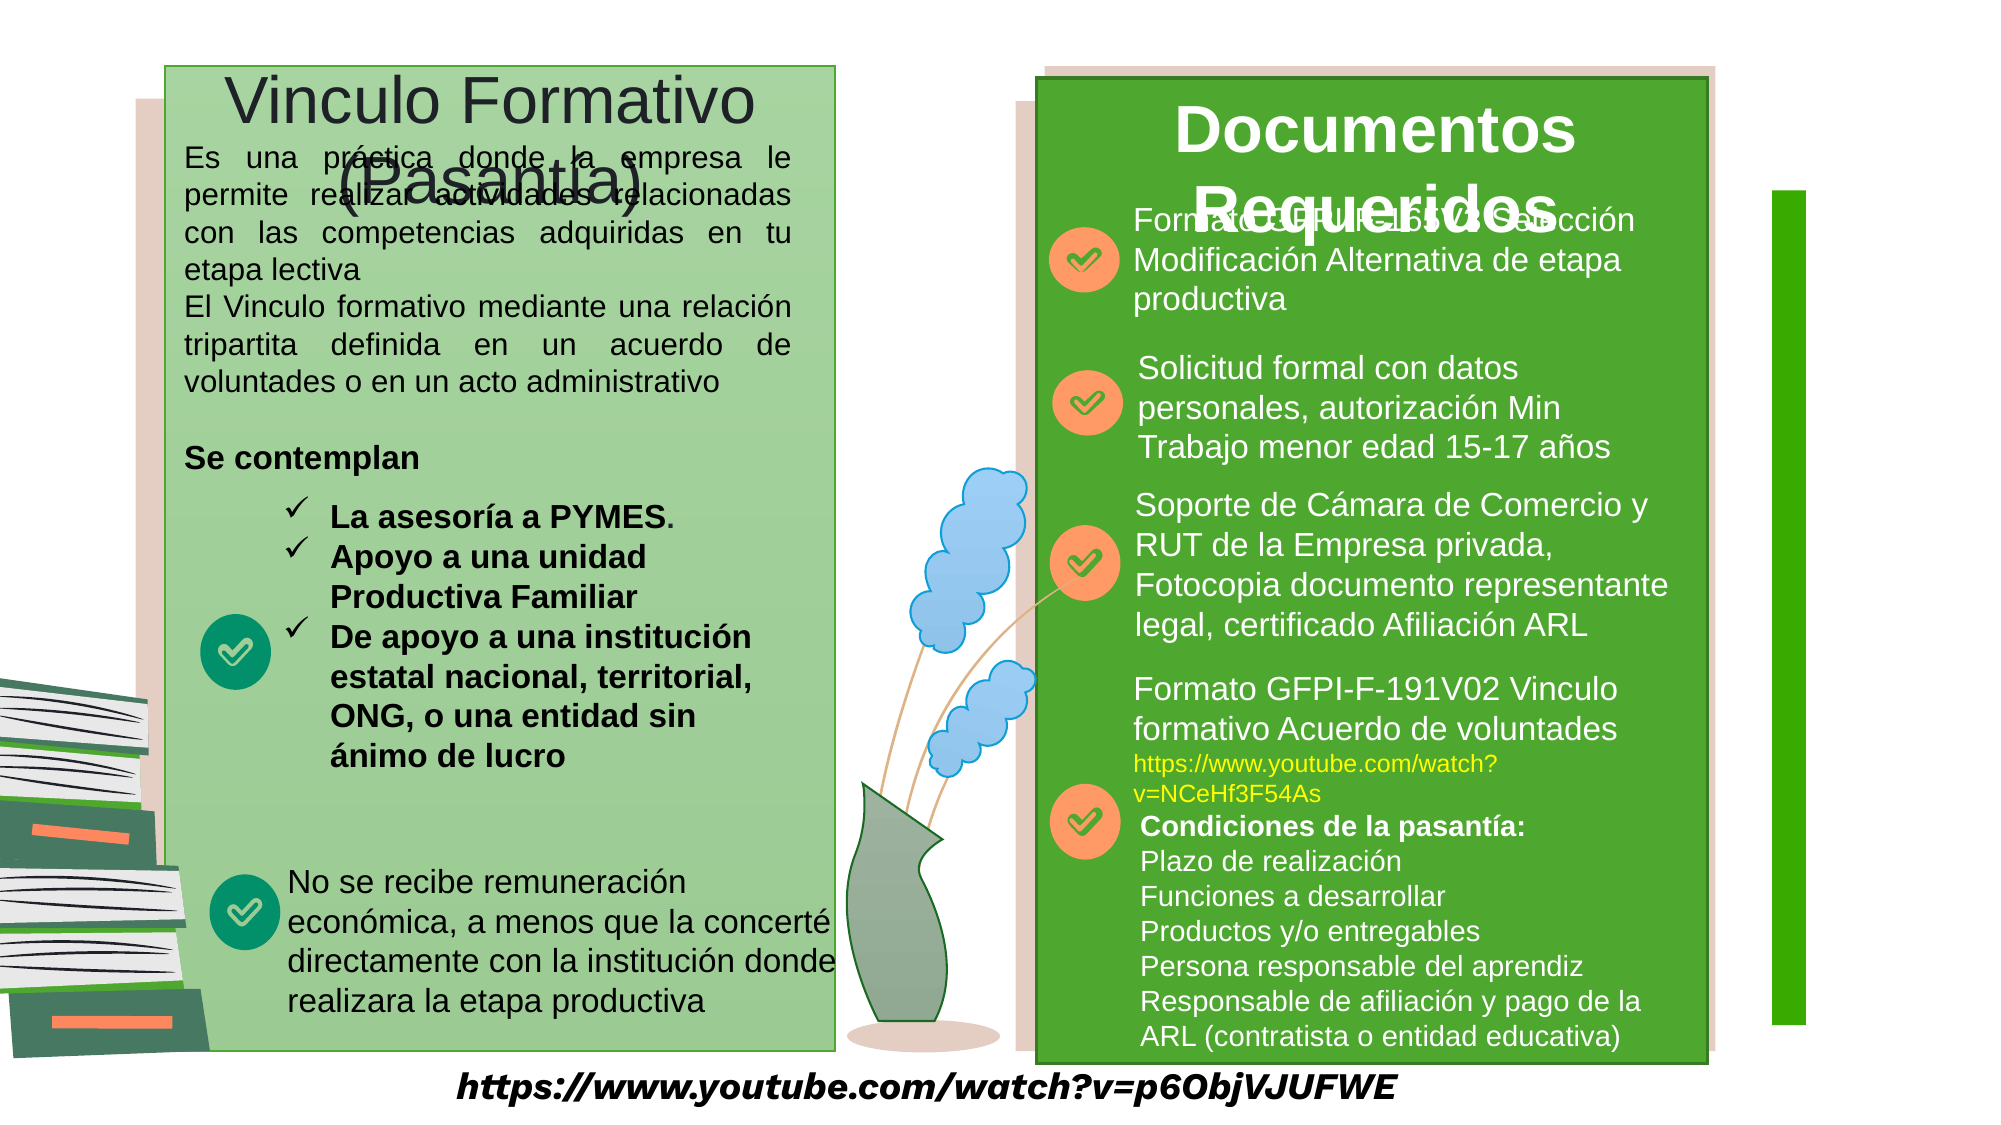

Vinculo Formativo (Pasantía)

Documentos Requeridos

La asesoría a PYMES.
Apoyo a una unidad Productiva Familiar
De apoyo a una institución estatal nacional, territorial, ONG, o una entidad sin ánimo de lucro

No se recibe remuneración económica, a menos que la concerté directamente con la institución donde realizara la etapa productiva

Es una práctica donde la empresa le permite realizar actividades relacionadas con las competencias adquiridas en tu etapa lectiva
El Vinculo formativo mediante una relación tripartita definida en un acuerdo de voluntades o en un acto administrativo

Se contemplan
Formato GFPI-F-165V3 Selección Modificación Alternativa de etapa productiva

Solicitud formal con datos personales, autorización Min Trabajo menor edad 15-17 años

Soporte de Cámara de Comercio y RUT de la Empresa privada, Fotocopia documento representante legal, certificado Afiliación ARL

Formato GFPI-F-191V02 Vinculo formativo Acuerdo de voluntades
https://www.youtube.com/watch?v=NCeHf3F54As

Condiciones de la pasantía:
Plazo de realización
Funciones a desarrollar
Productos y/o entregables
Persona responsable del aprendiz
Responsable de afiliación y pago de la ARL (contratista o entidad educativa)

https://www.youtube.com/watch?v=p6ObjVJUFWE